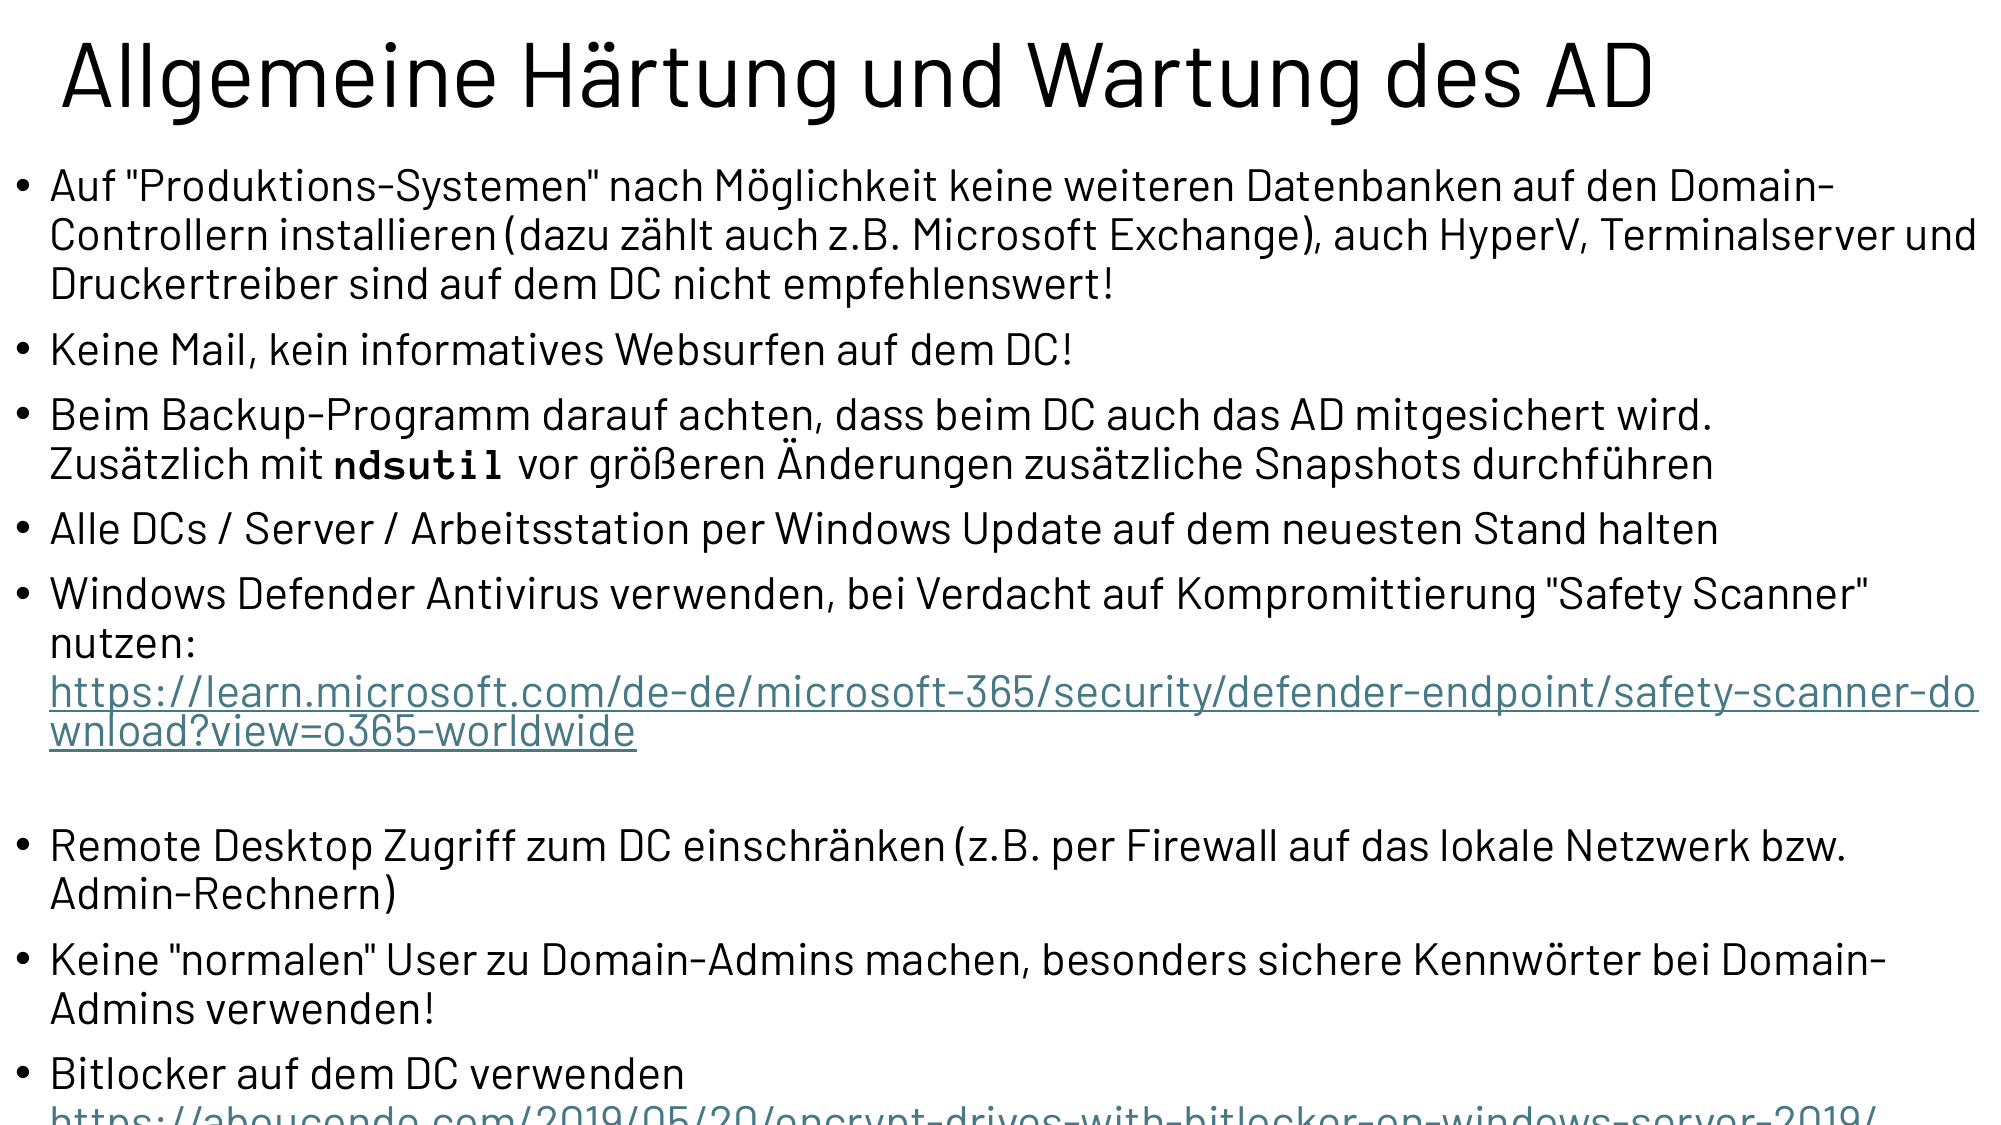

# Allgemeine Härtung und Wartung des AD
Auf "Produktions-Systemen" nach Möglichkeit keine weiteren Datenbanken auf den Domain-Controllern installieren (dazu zählt auch z.B. Microsoft Exchange), auch HyperV, Terminalserver und Druckertreiber sind auf dem DC nicht empfehlenswert!
Keine Mail, kein informatives Websurfen auf dem DC!
Beim Backup-Programm darauf achten, dass beim DC auch das AD mitgesichert wird.
Zusätzlich mit ndsutil vor größeren Änderungen zusätzliche Snapshots durchführen
Alle DCs / Server / Arbeitsstation per Windows Update auf dem neuesten Stand halten
Windows Defender Antivirus verwenden, bei Verdacht auf Kompromittierung "Safety Scanner" nutzen: https://learn.microsoft.com/de-de/microsoft-365/security/defender-endpoint/safety-scanner-download?view=o365-worldwide
Remote Desktop Zugriff zum DC einschränken (z.B. per Firewall auf das lokale Netzwerk bzw. Admin-Rechnern)
Keine "normalen" User zu Domain-Admins machen, besonders sichere Kennwörter bei Domain-Admins verwenden!
Bitlocker auf dem DC verwenden https://abouconde.com/2019/05/20/encrypt-drives-with-bitlocker-on-windows-server-2019/